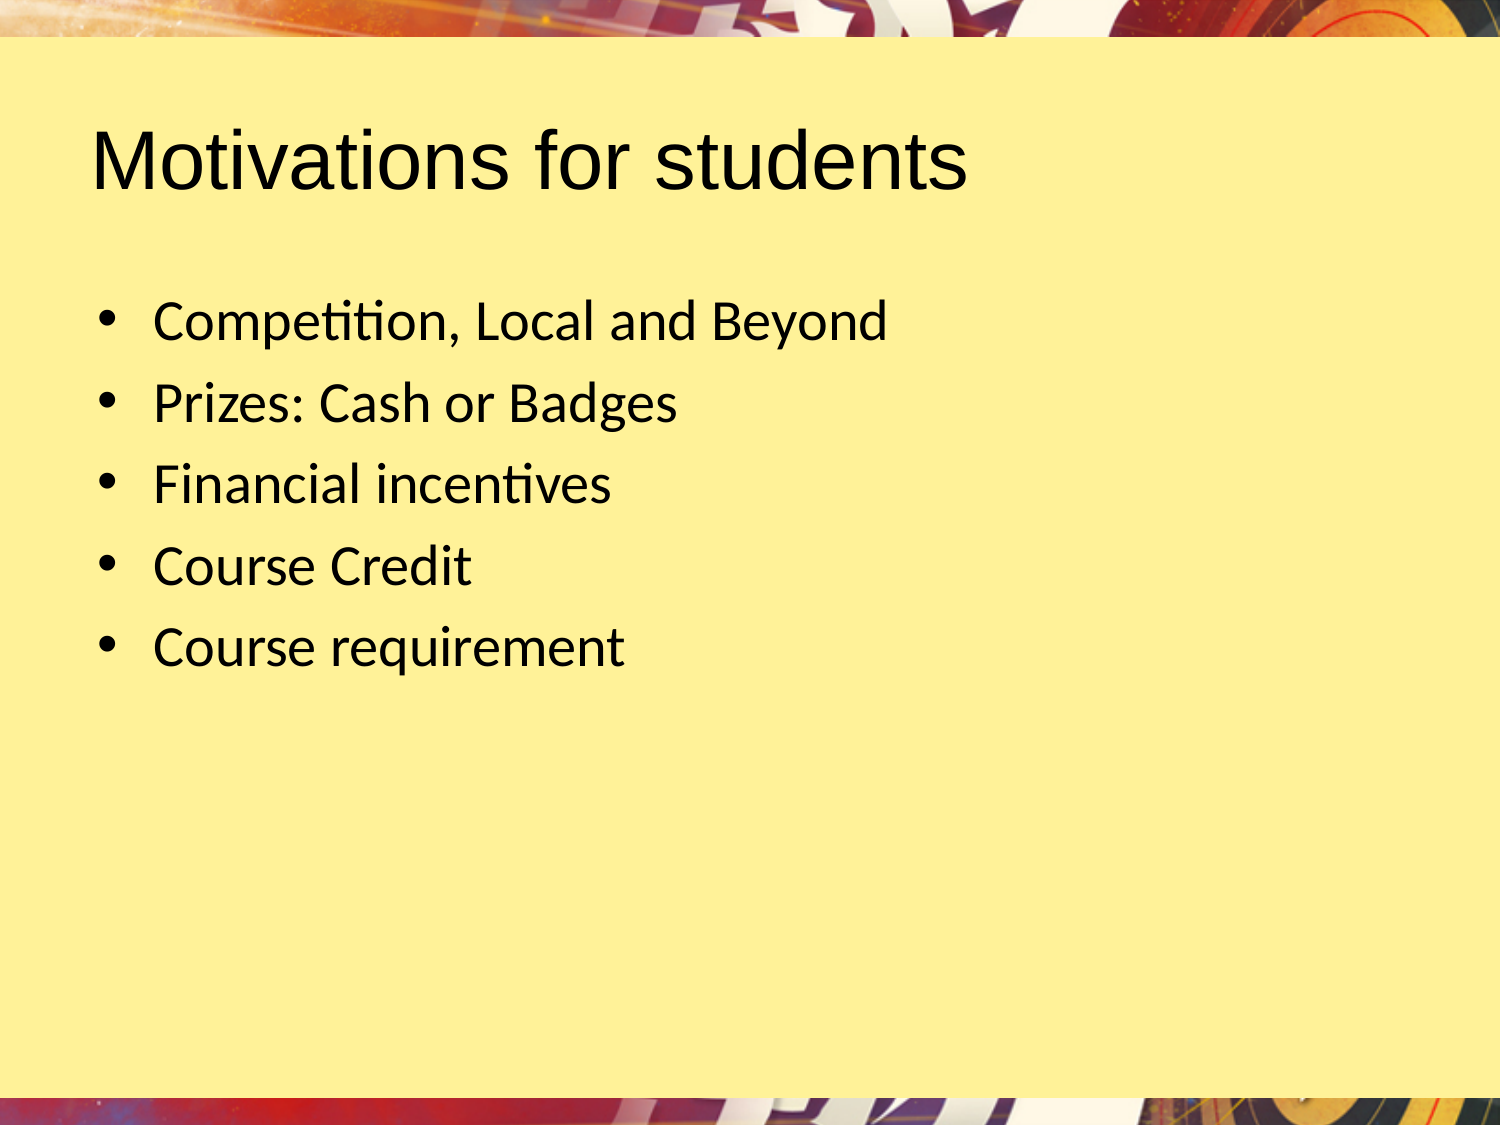

# Motivations for students
Competition, Local and Beyond
Prizes: Cash or Badges
Financial incentives
Course Credit
Course requirement